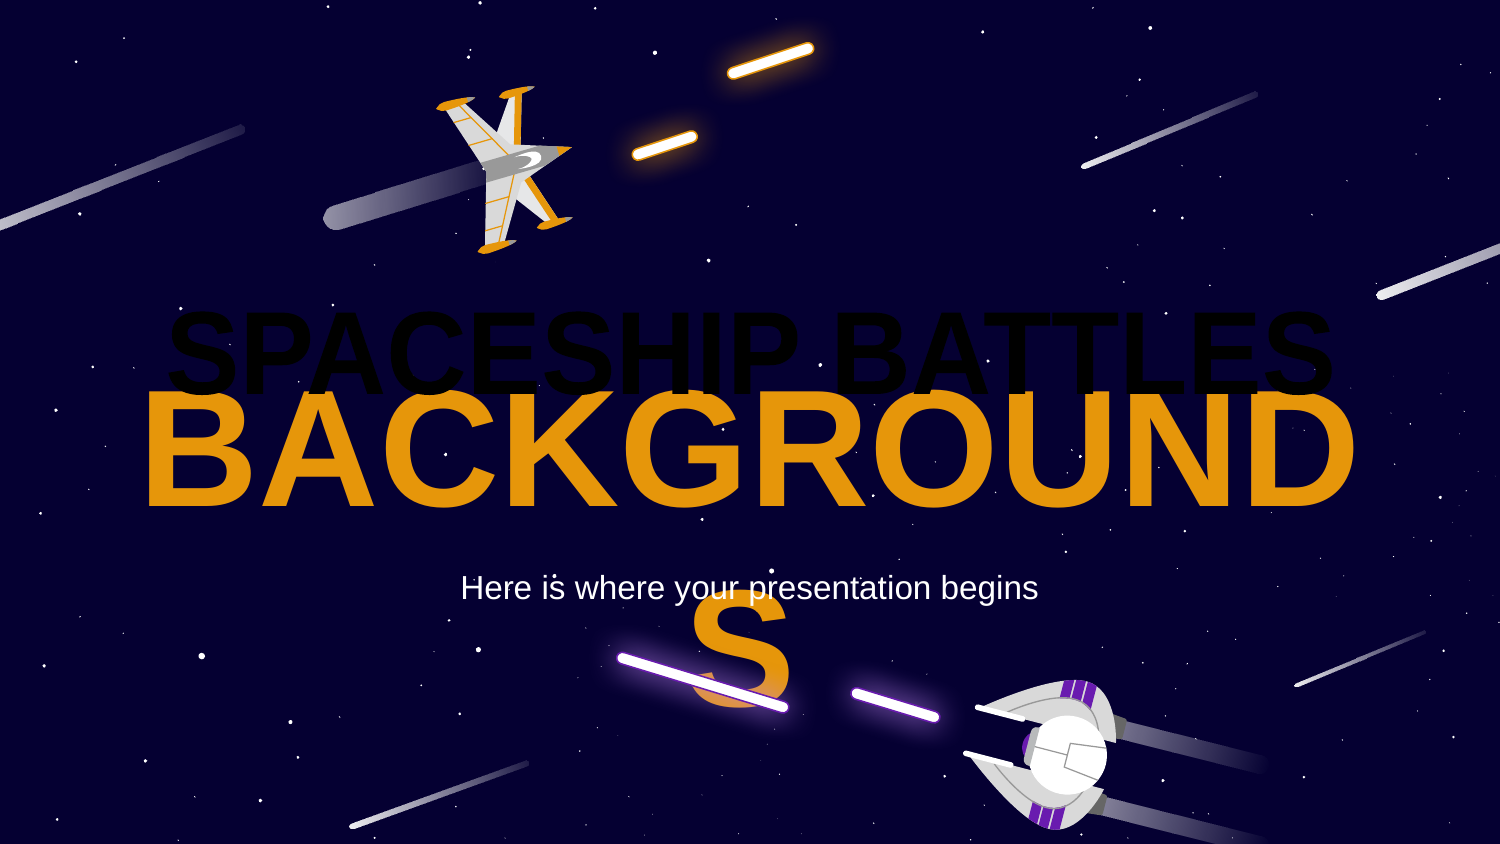

# SPACESHIP BATTLES
BACKGROUNDS
SPACESHIP BATTLES
Here is where your presentation begins